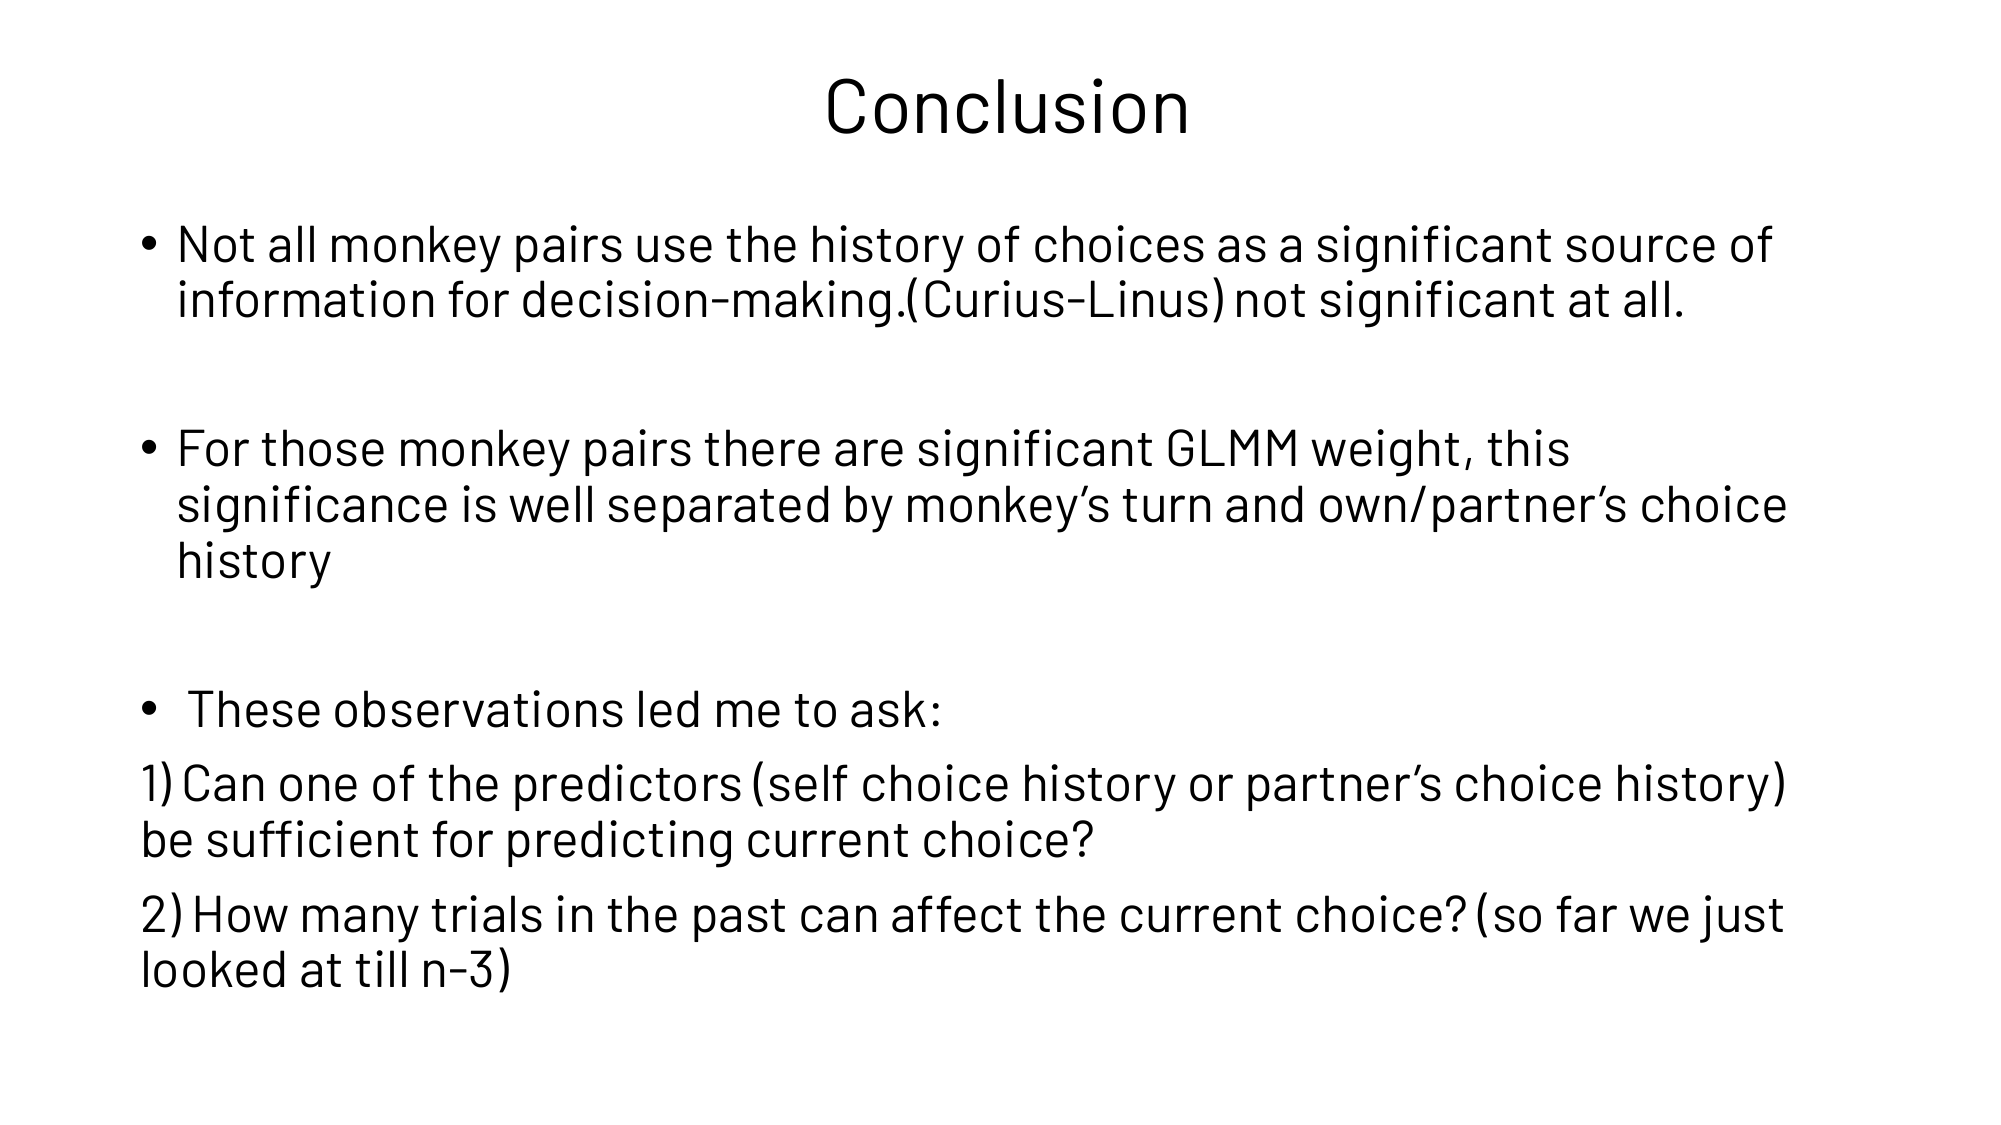

# Conclusion
Not all monkey pairs use the history of choices as a significant source of information for decision-making.(Curius-Linus) not significant at all.

For those monkey pairs there are significant GLMM weight, this significance is well separated by monkey’s turn and own/partner’s choice history

 These observations led me to ask:
1) Can one of the predictors (self choice history or partner’s choice history) be sufficient for predicting current choice?
2) How many trials in the past can affect the current choice? (so far we just looked at till n-3)